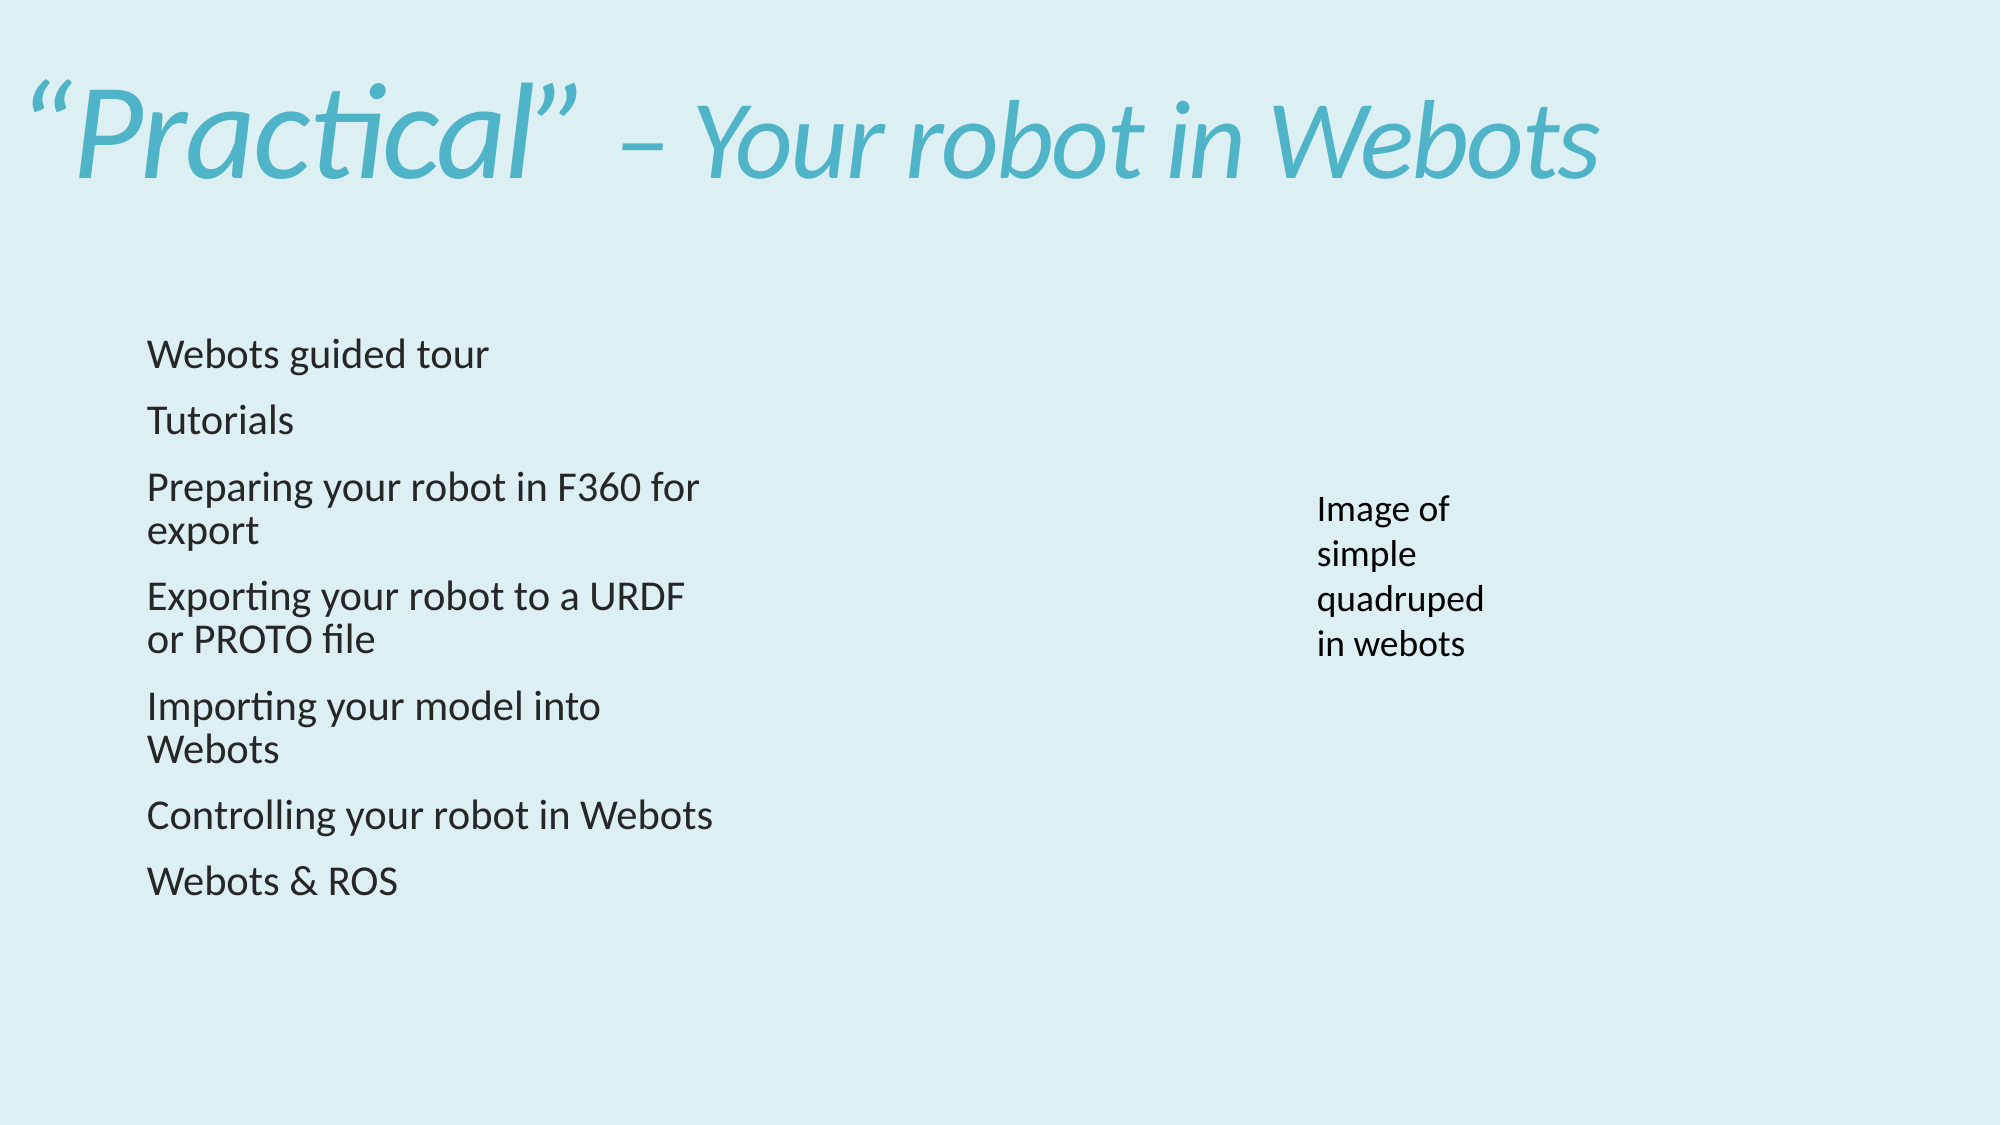

# “Practical” – Your robot in Webots
Webots guided tour
Tutorials
Preparing your robot in F360 for export
Exporting your robot to a URDF or PROTO file
Importing your model into Webots
Controlling your robot in Webots
Webots & ROS

Image of simple quadruped in webots